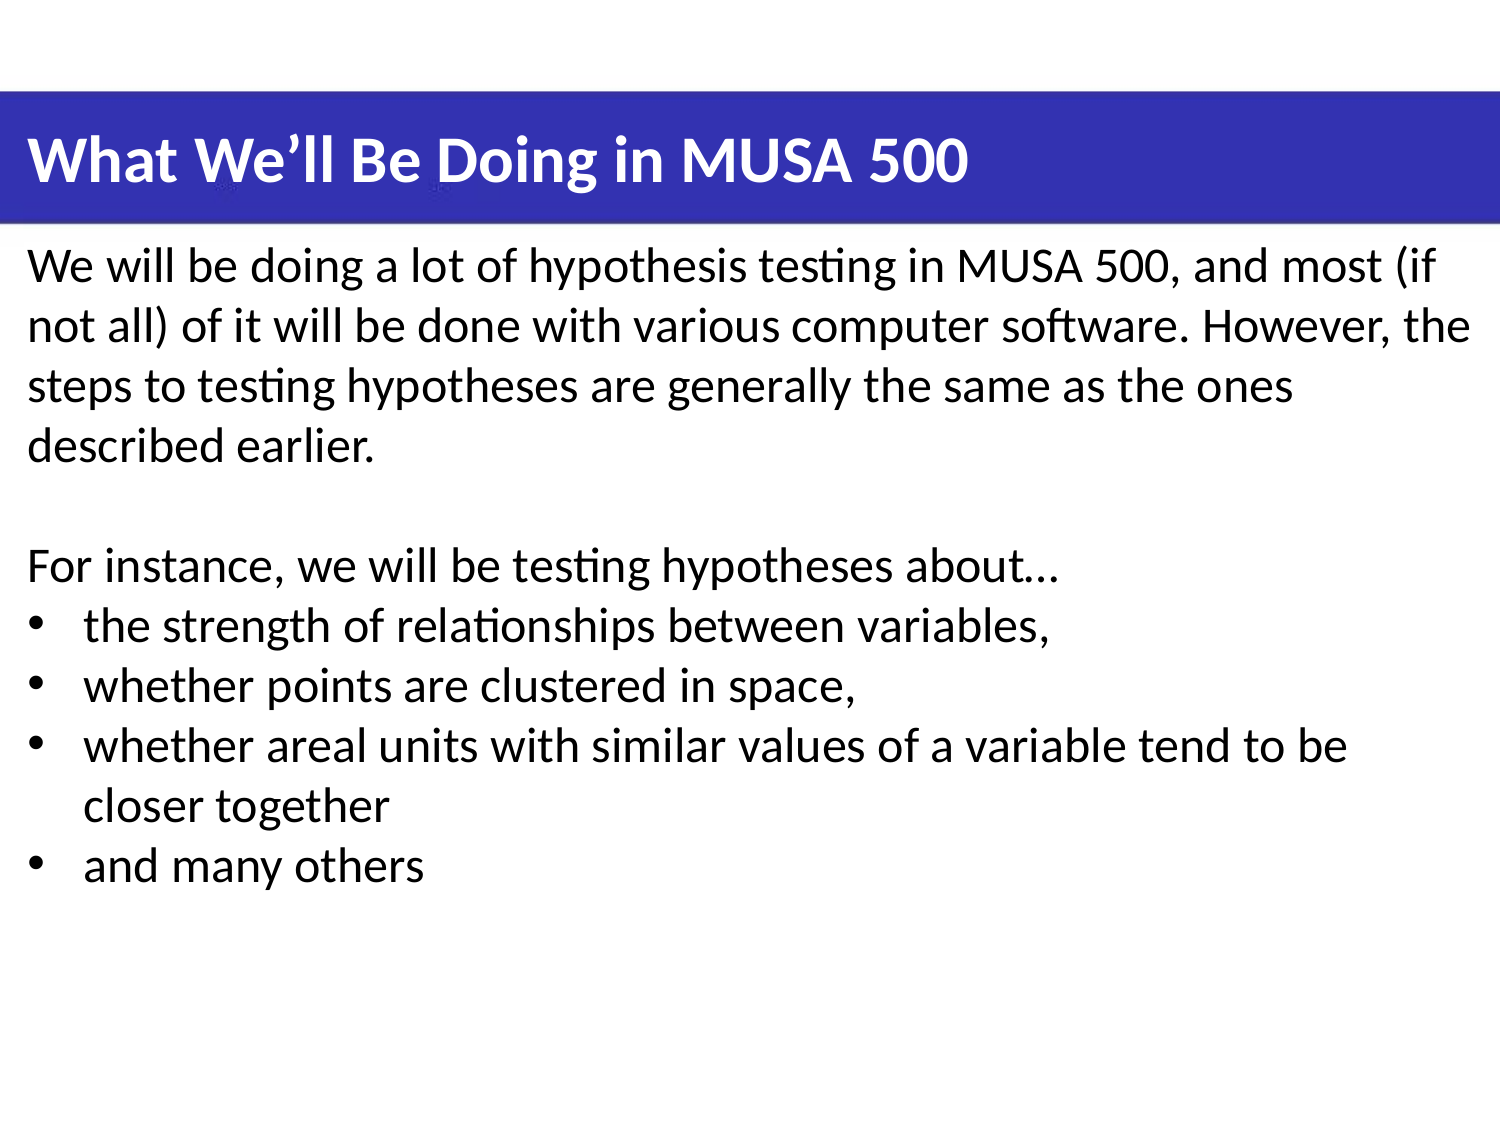

# What We’ll Be Doing in MUSA 500
We will be doing a lot of hypothesis testing in MUSA 500, and most (if not all) of it will be done with various computer software. However, the steps to testing hypotheses are generally the same as the ones described earlier.

For instance, we will be testing hypotheses about…
the strength of relationships between variables,
whether points are clustered in space,
whether areal units with similar values of a variable tend to be closer together
and many others